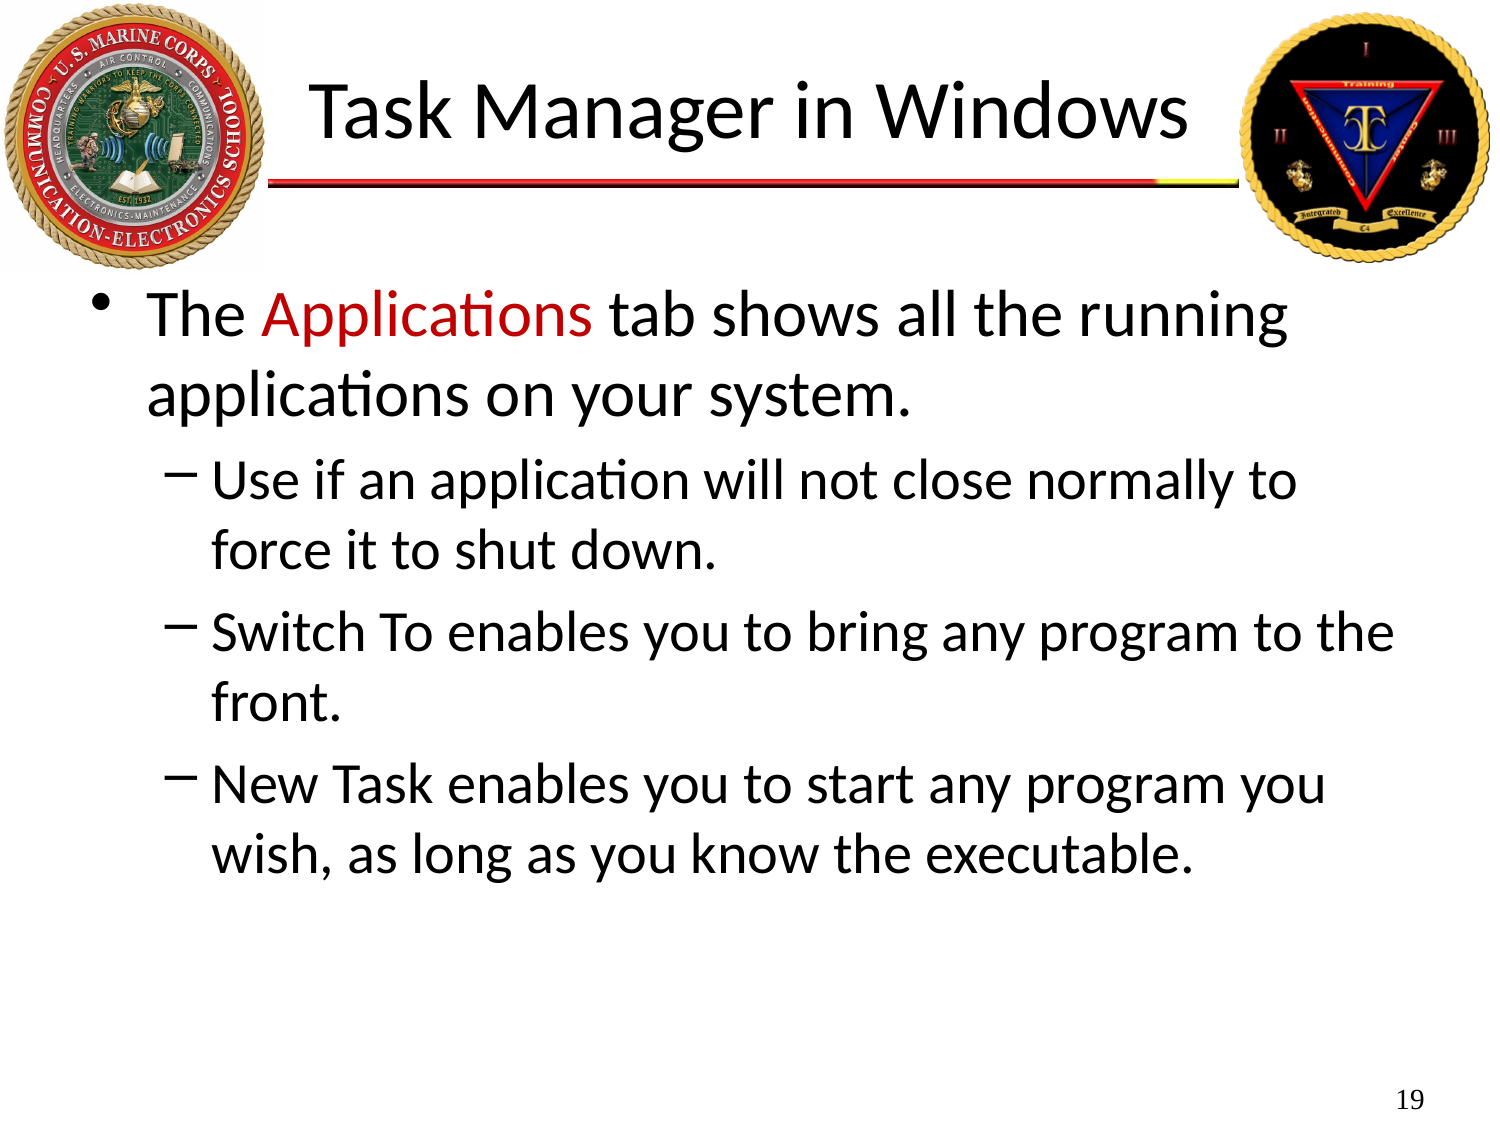

# Task Manager in Windows
The Applications tab shows all the running applications on your system.
Use if an application will not close normally to force it to shut down.
Switch To enables you to bring any program to the front.
New Task enables you to start any program you wish, as long as you know the executable.